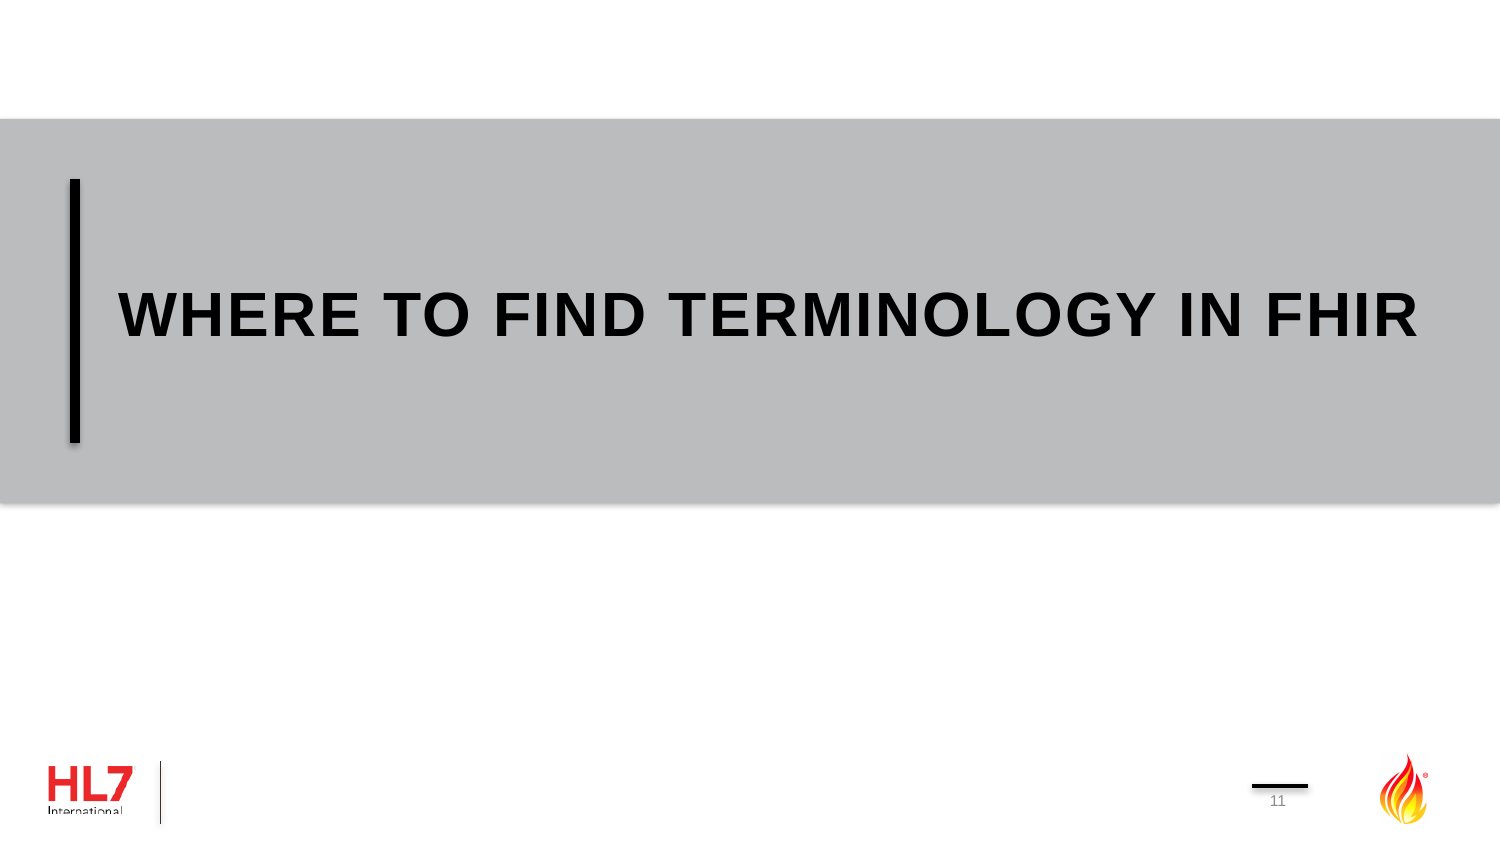

# where to find Terminology in FHIR
11